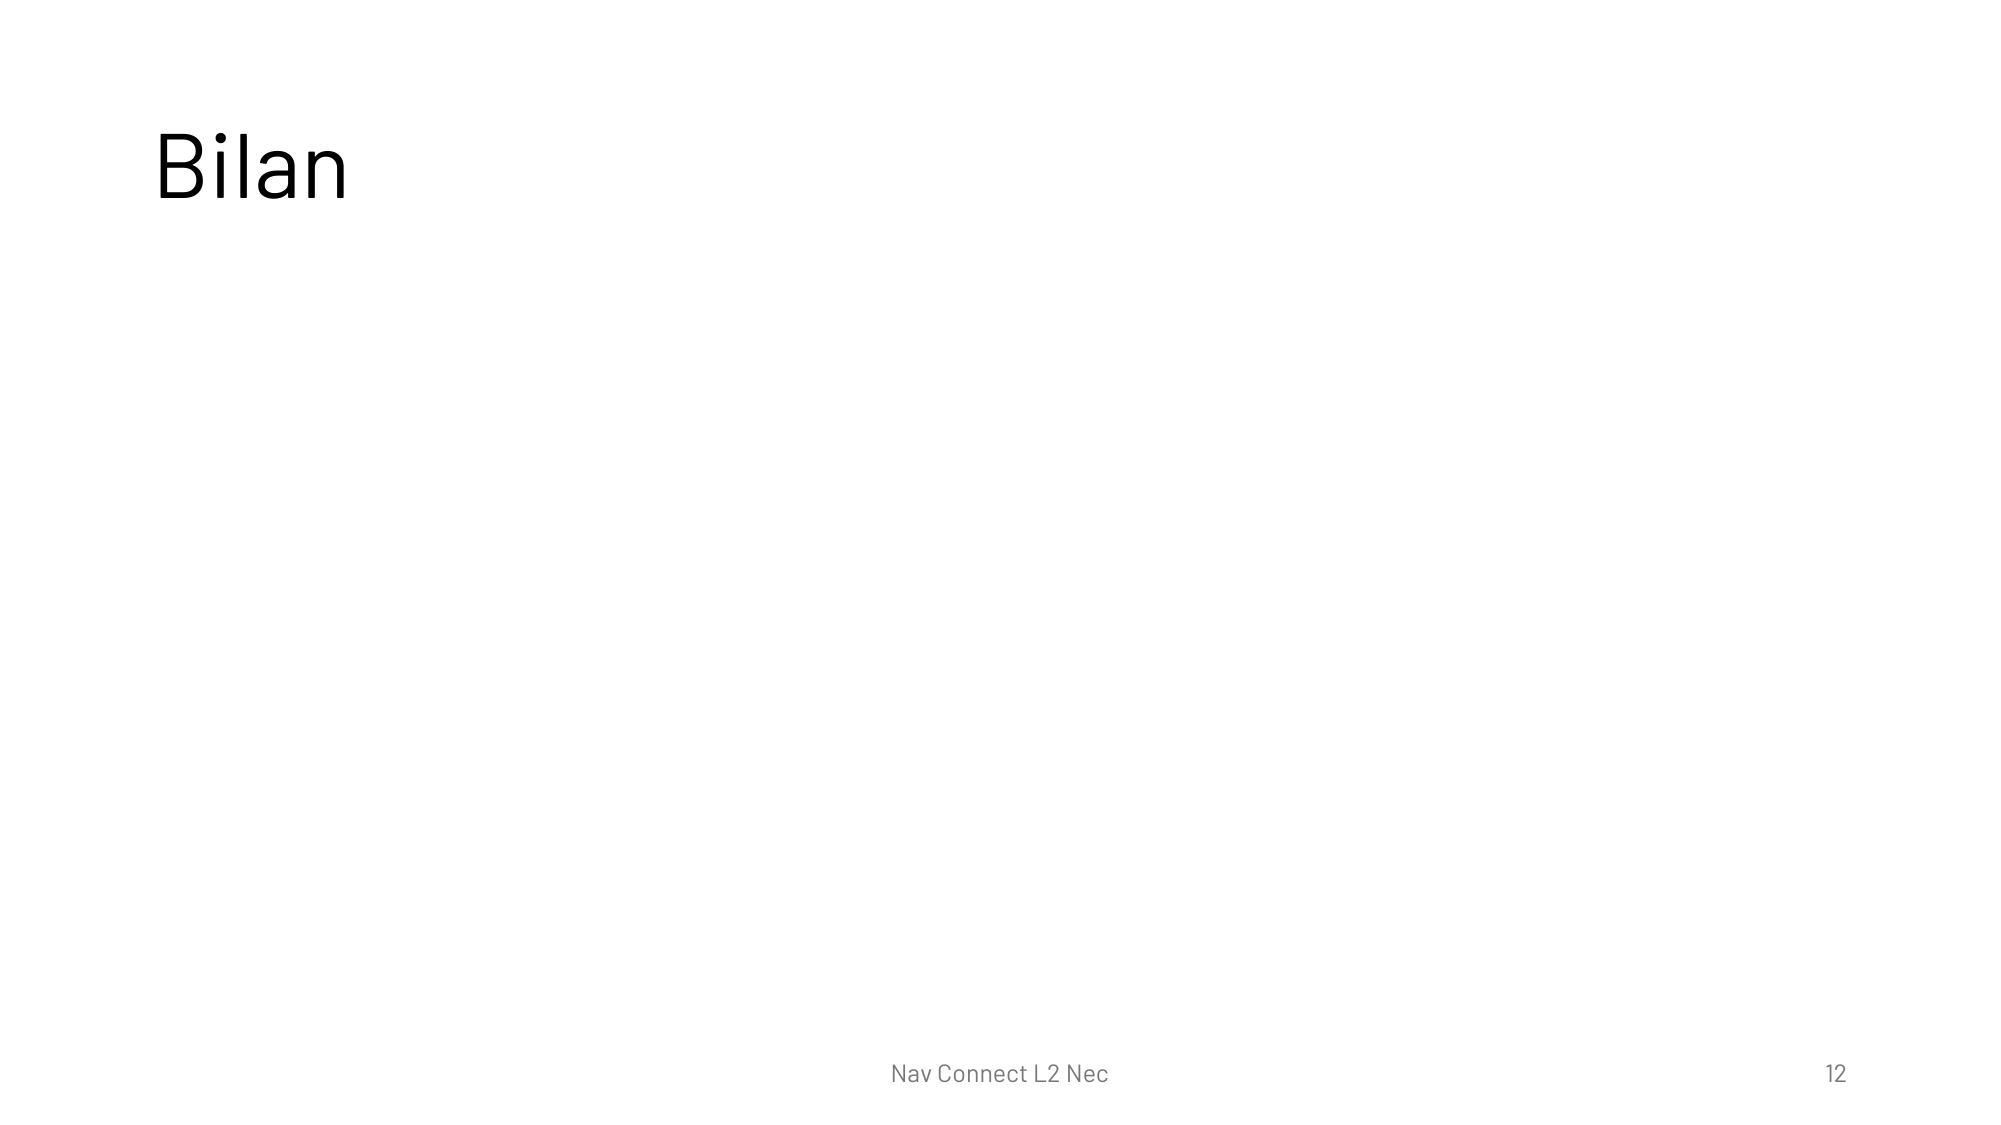

# Bilan
Nav Connect L2 Nec
12